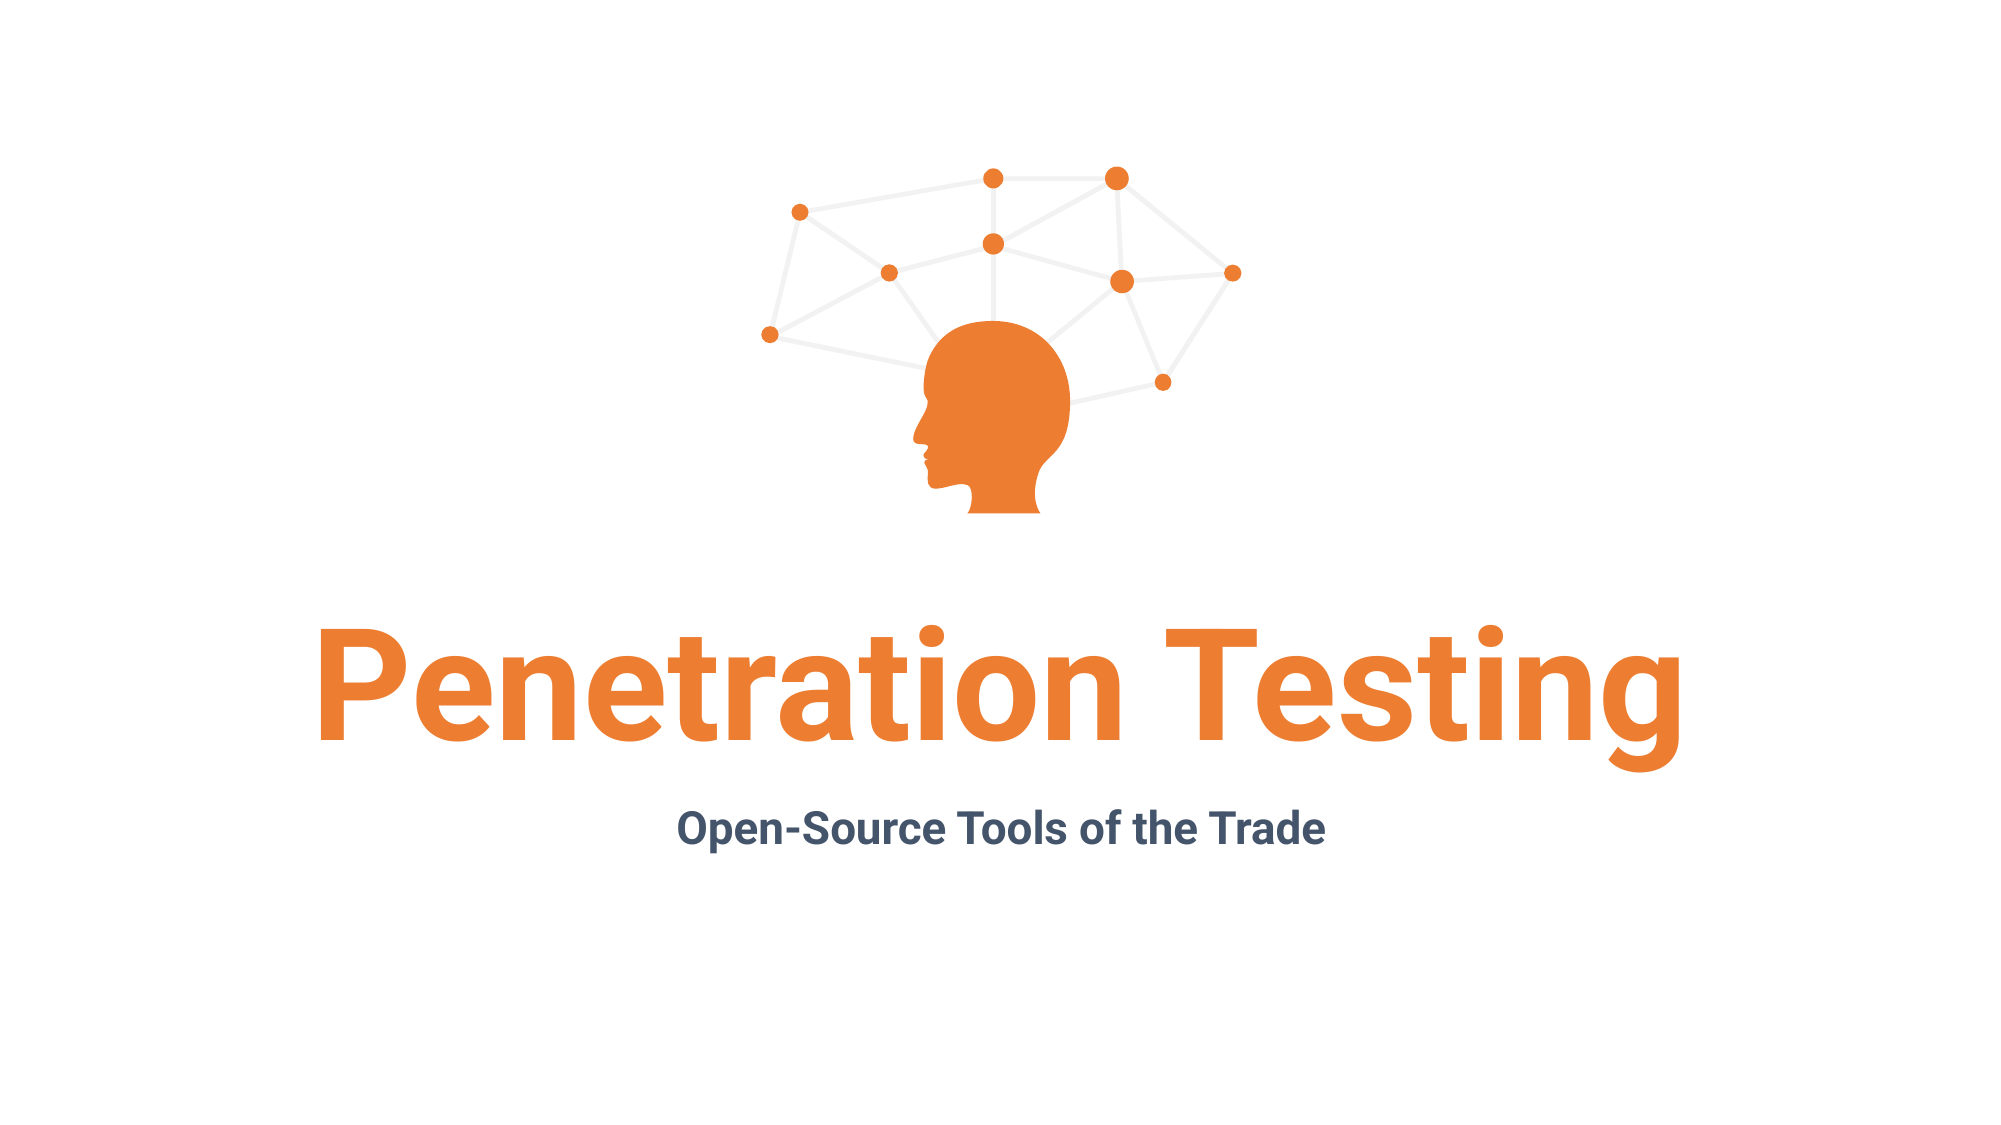

Penetration Testing
Open-Source Tools of the Trade